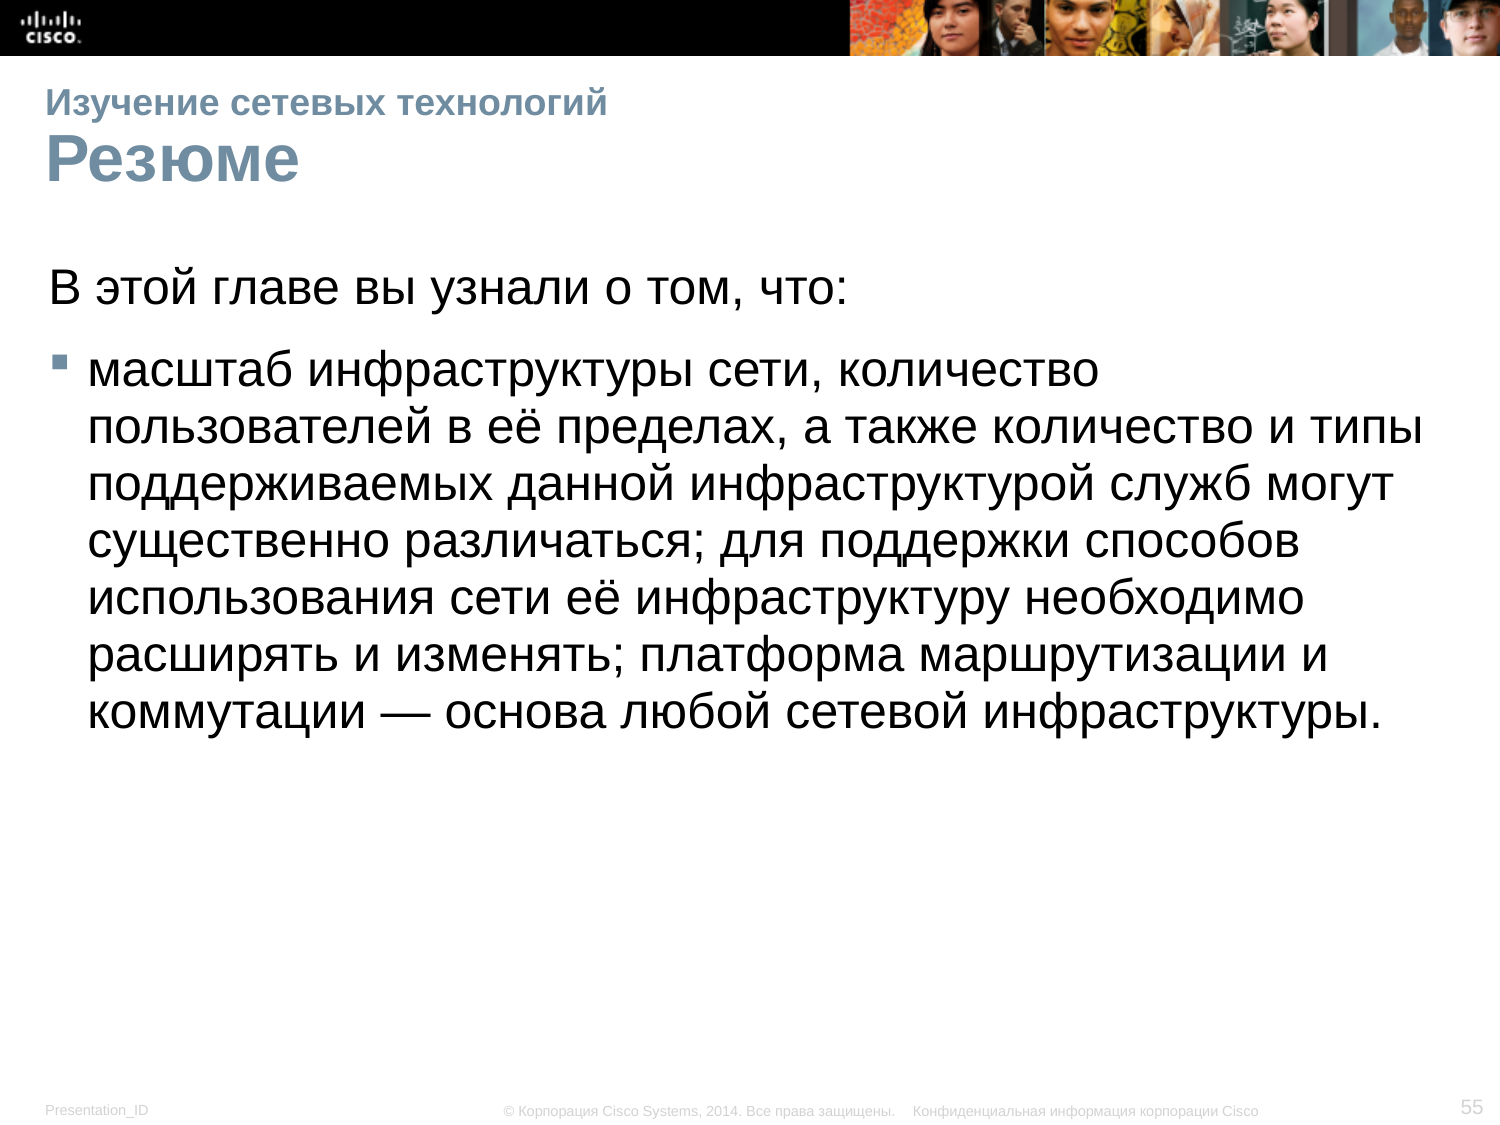

# Изучение сетевых технологий Резюме
В этой главе вы узнали о том, что:
масштаб инфраструктуры сети, количество пользователей в её пределах, а также количество и типы поддерживаемых данной инфраструктурой служб могут существенно различаться; для поддержки способов использования сети её инфраструктуру необходимо расширять и изменять; платформа маршрутизации и коммутации — основа любой сетевой инфраструктуры.